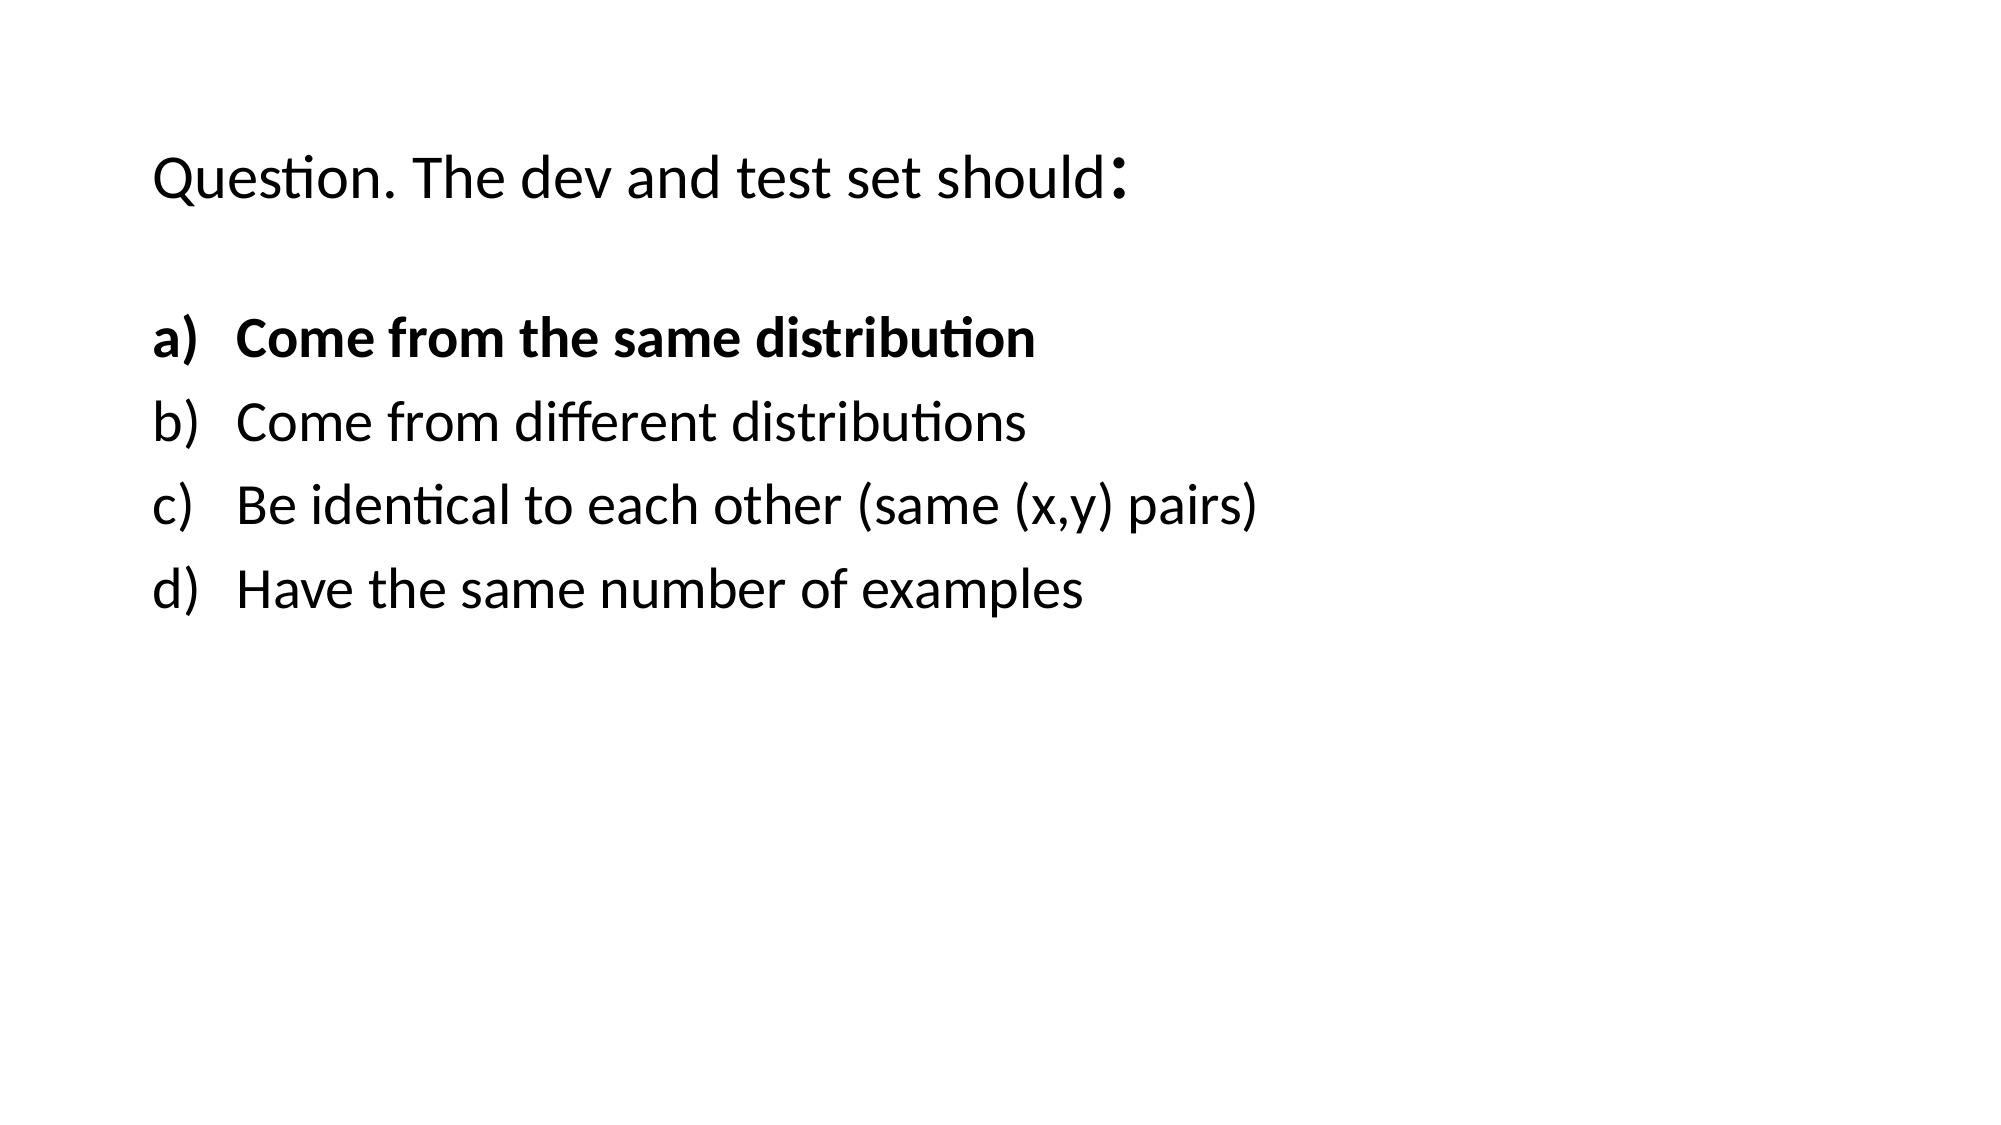

# Question. The dev and test set should:
Come from the same distribution
Come from different distributions
Be identical to each other (same (x,y) pairs)
Have the same number of examples